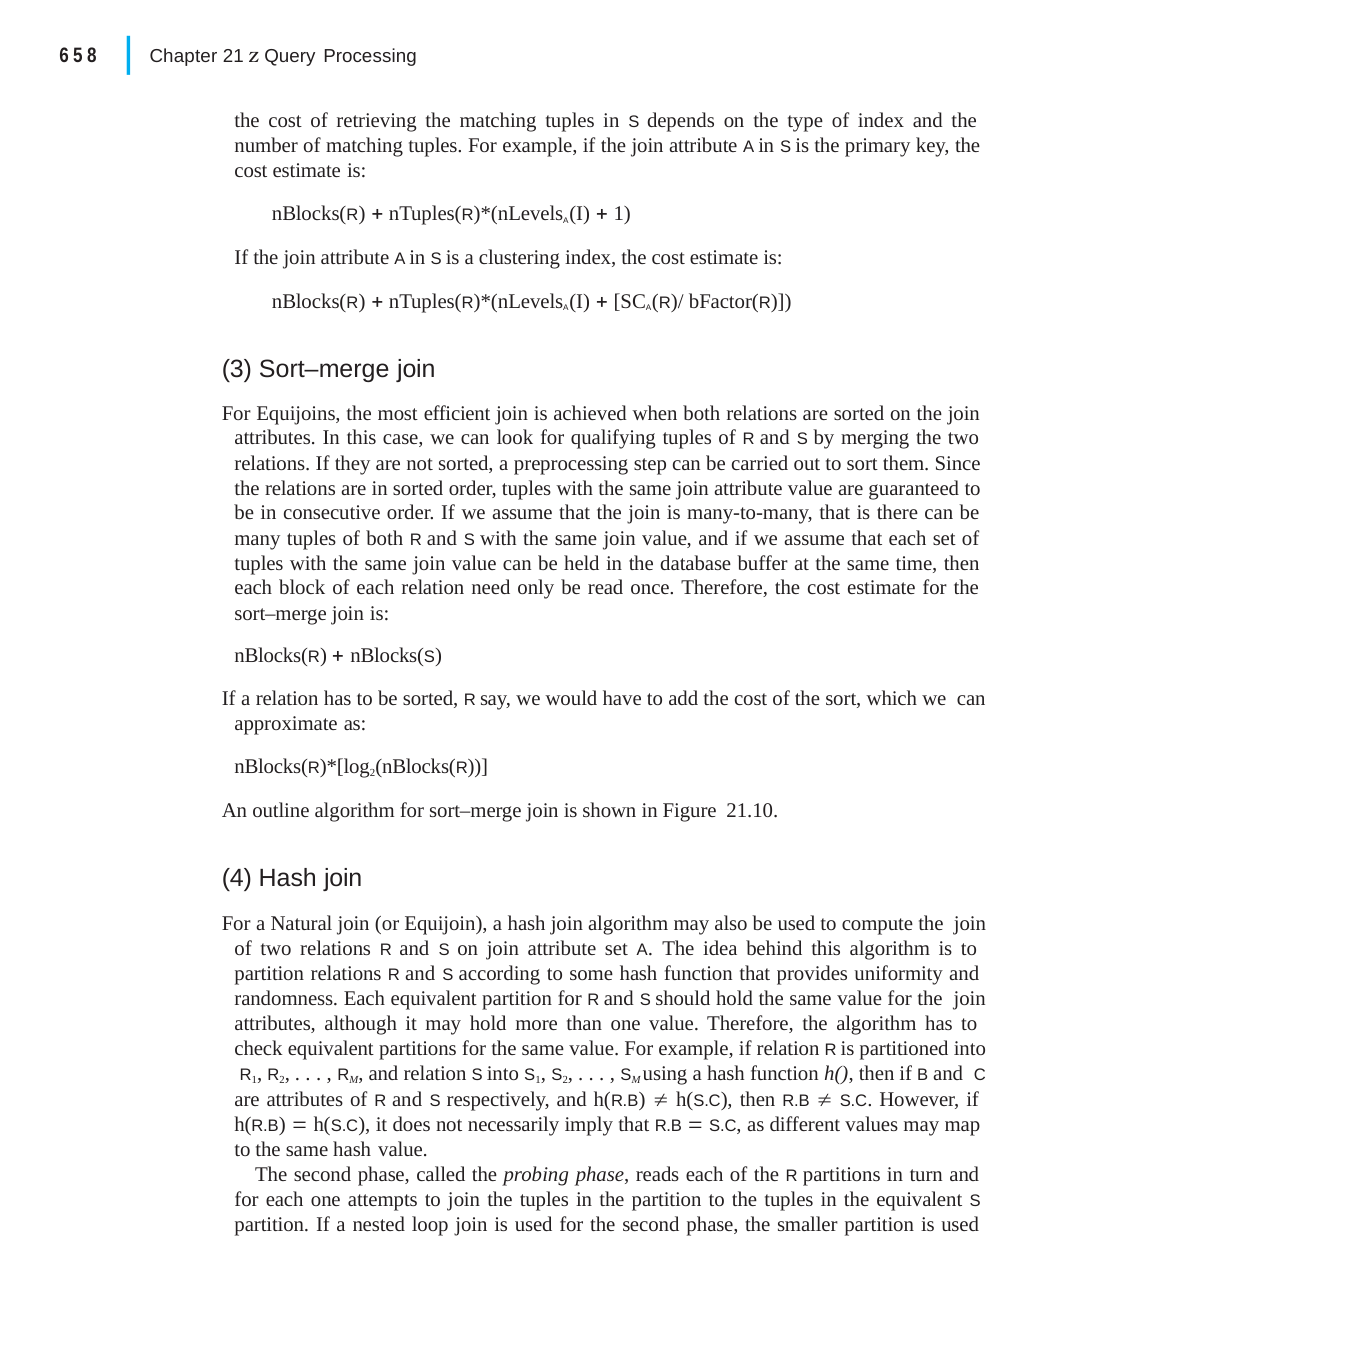

|
658
Chapter 21 z Query Processing
the cost of retrieving the matching tuples in S depends on the type of index and the  number of matching tuples. For example, if the join attribute A in S is the primary key, the  cost estimate is:
nBlocks(R) + nTuples(R)*(nLevelsA(I) + 1)
If the join attribute A in S is a clustering index, the cost estimate is:  nBlocks(R) + nTuples(R)*(nLevelsA(I) + [SCA(R)/ bFactor(R)])

(3) Sort–merge join
For Equijoins, the most efficient join is achieved when both relations are sorted on the join  attributes. In this case, we can look for qualifying tuples of R and S by merging the two  relations. If they are not sorted, a preprocessing step can be carried out to sort them. Since  the relations are in sorted order, tuples with the same join attribute value are guaranteed to  be in consecutive order. If we assume that the join is many-to-many, that is there can be  many tuples of both R and S with the same join value, and if we assume that each set of  tuples with the same join value can be held in the database buffer at the same time, then  each block of each relation need only be read once. Therefore, the cost estimate for the  sort–merge join is:
nBlocks(R) + nBlocks(S)
If a relation has to be sorted, R say, we would have to add the cost of the sort, which we  can approximate as:
nBlocks(R)*[log2(nBlocks(R))]
An outline algorithm for sort–merge join is shown in Figure 21.10.

(4) Hash join
For a Natural join (or Equijoin), a hash join algorithm may also be used to compute the  join of two relations R and S on join attribute set A. The idea behind this algorithm is to  partition relations R and S according to some hash function that provides uniformity and  randomness. Each equivalent partition for R and S should hold the same value for the  join attributes, although it may hold more than one value. Therefore, the algorithm has to  check equivalent partitions for the same value. For example, if relation R is partitioned into  R1, R2, . . . , RM, and relation S into S1, S2, . . . , SM using a hash function h(), then if B and  C are attributes of R and S respectively, and h(R.B) ≠ h(S.C), then R.B ≠ S.C. However, if  h(R.B) = h(S.C), it does not necessarily imply that R.B = S.C, as different values may map  to the same hash value.
The second phase, called the probing phase, reads each of the R partitions in turn and  for each one attempts to join the tuples in the partition to the tuples in the equivalent S  partition. If a nested loop join is used for the second phase, the smaller partition is used